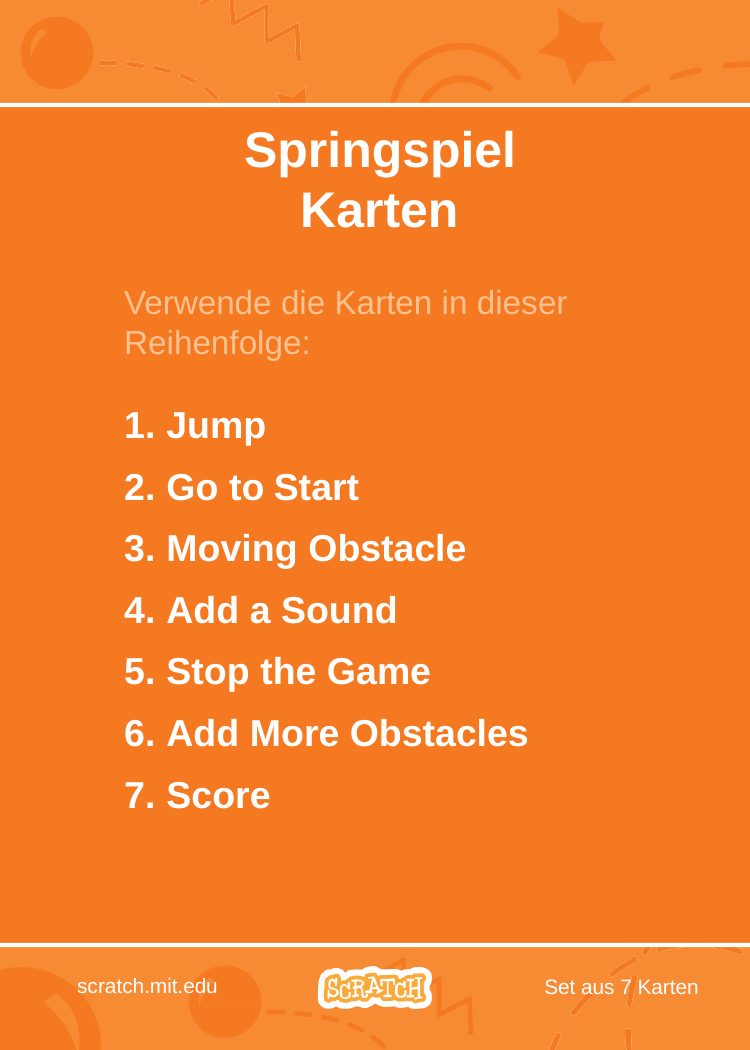

# Springspiel Karten

Verwende die Karten in dieser
Reihenfolge:

Jump
Go to Start
Moving Obstacle
Add a Sound
Stop the Game
Add More Obstacles
Score

scratch.mit.edu
Set aus 7 Karten